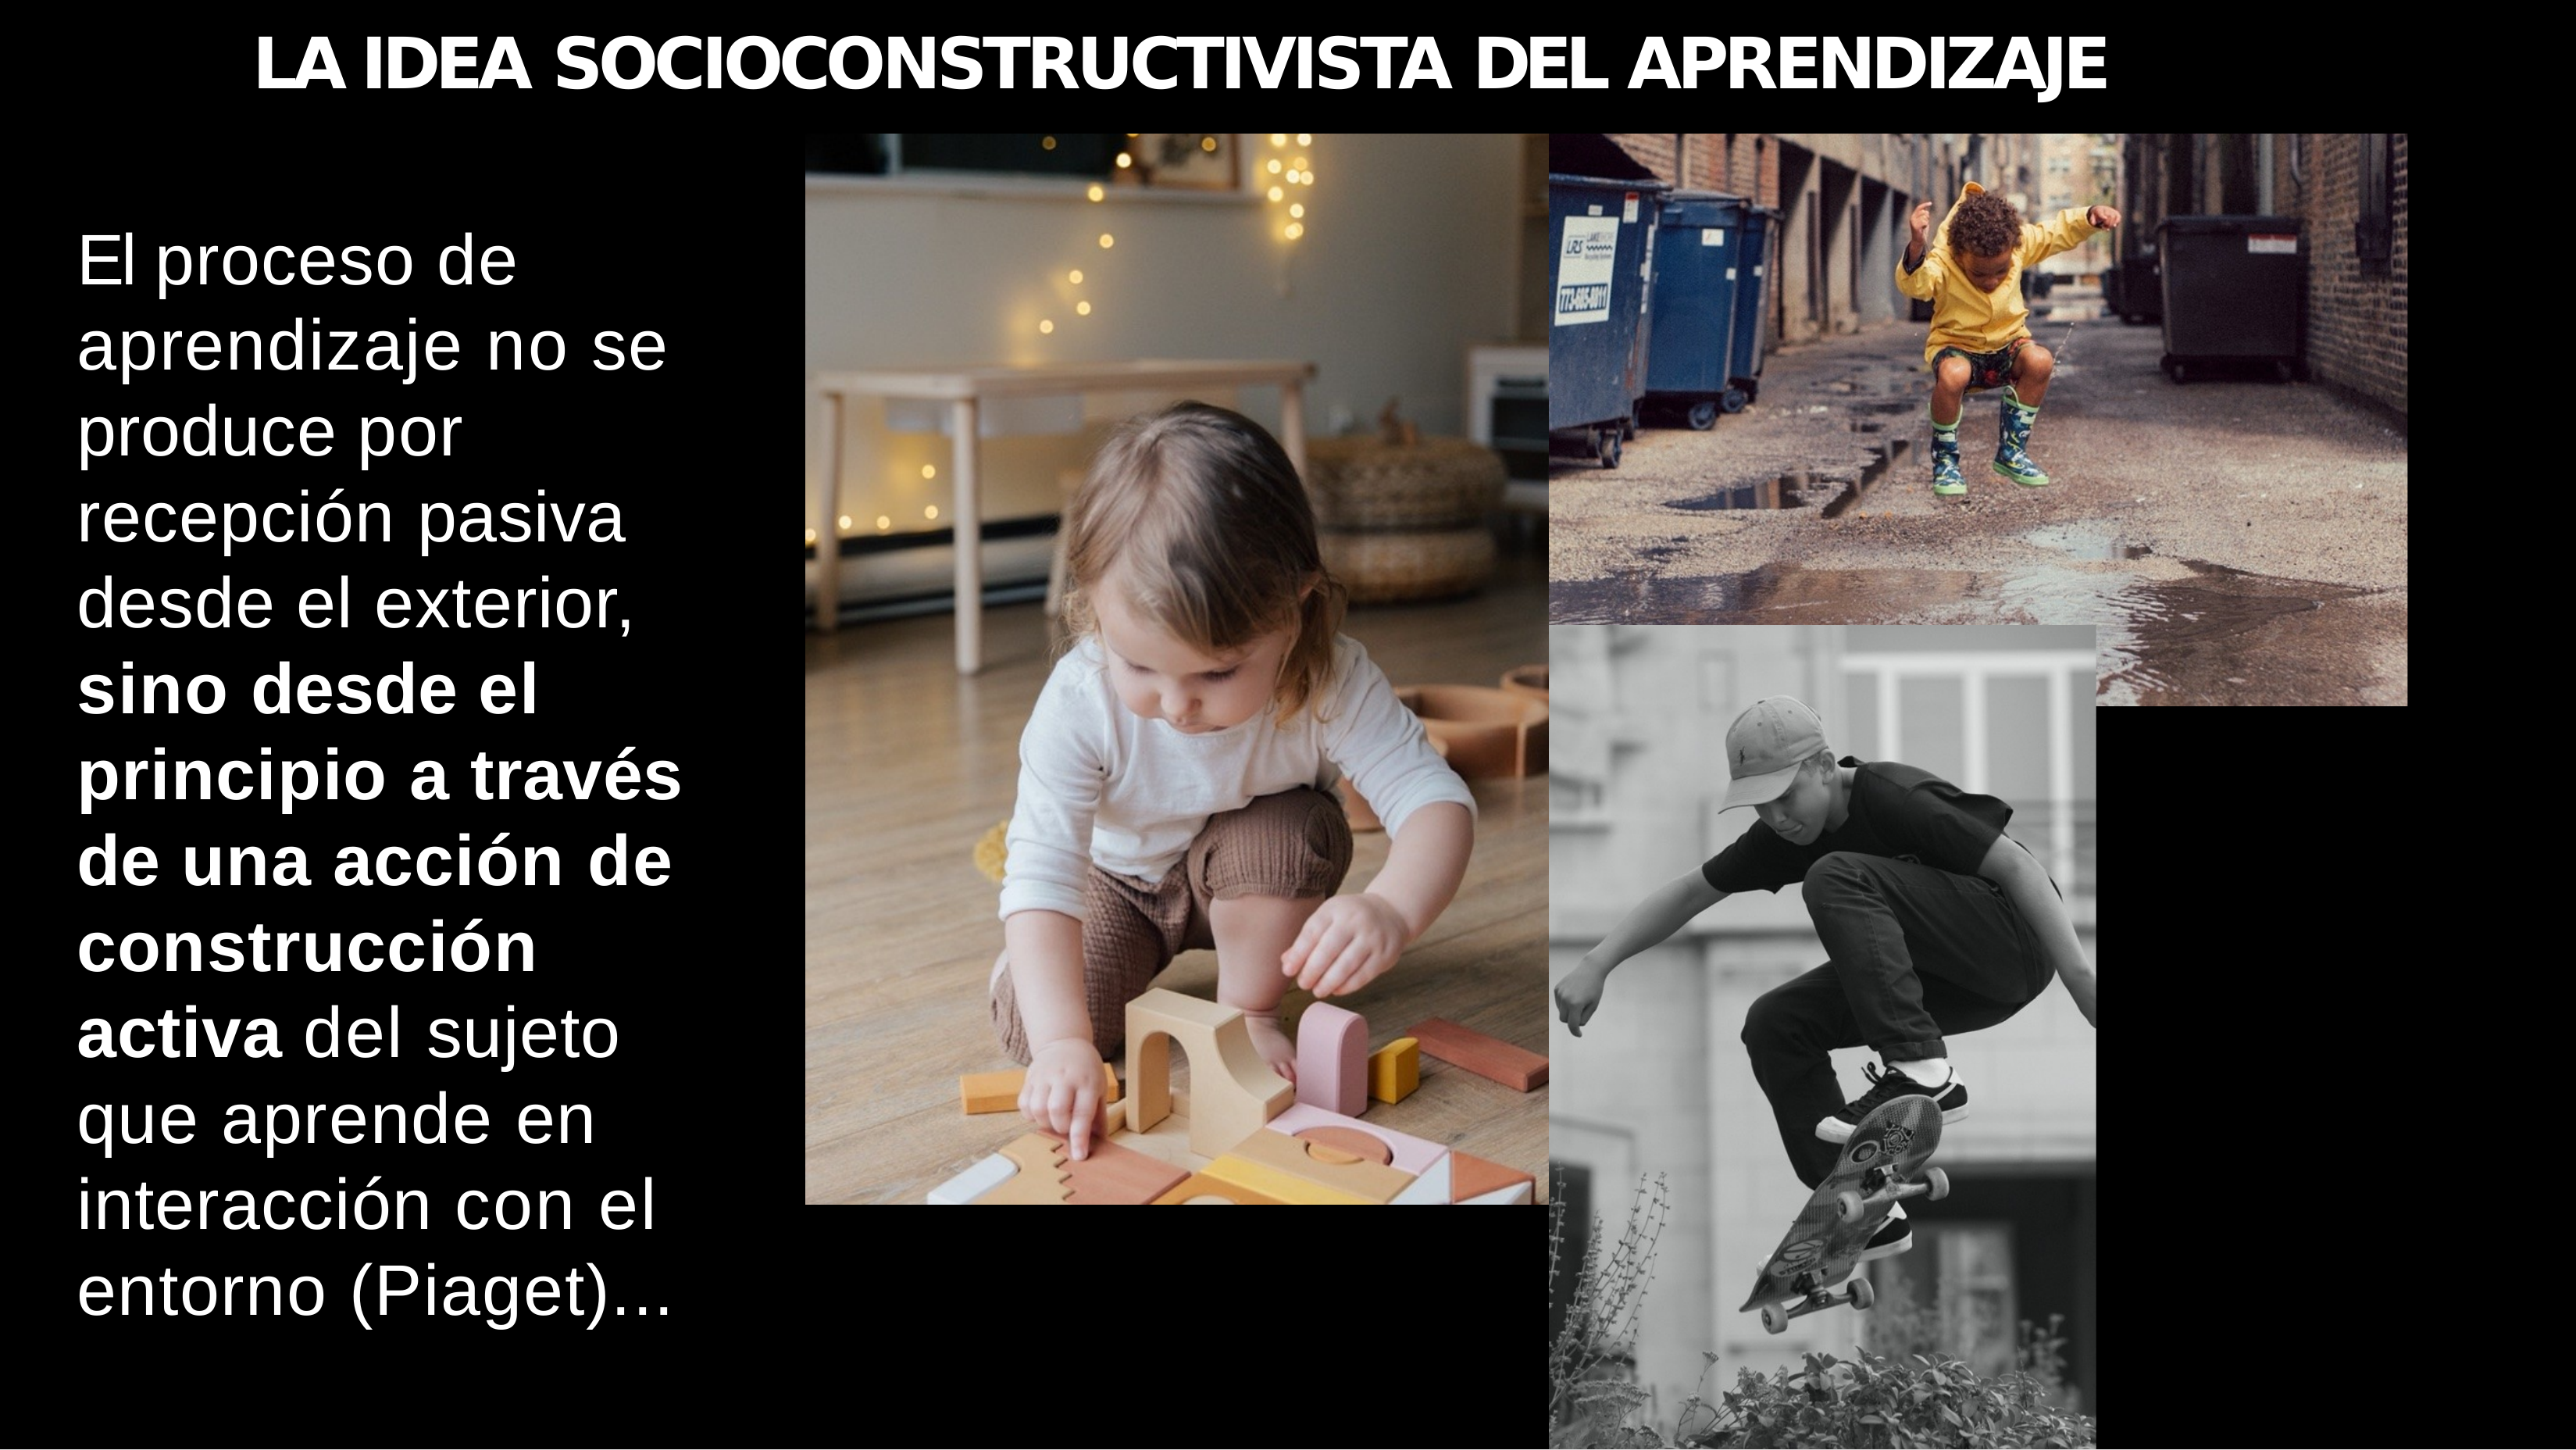

LA IDEA SOCIOCONSTRUCTIVISTA DEL APRENDIZAJE

El proceso de aprendizaje no se produce por recepción pasiva desde el exterior, sino desde el principio a través de una acción de construcción activa del sujeto que aprende en interacción con el entorno (Piaget)...